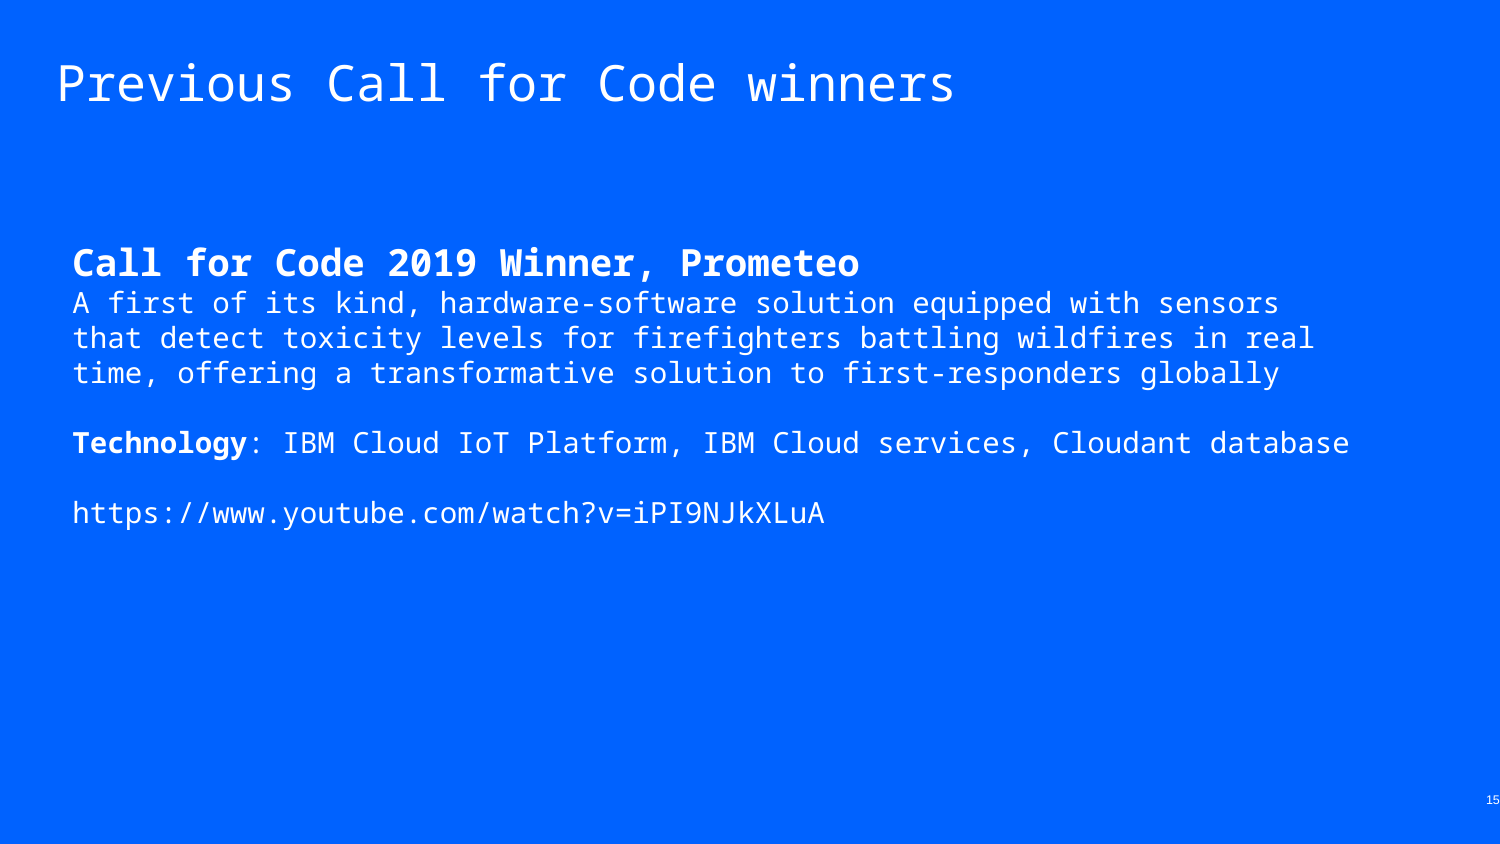

Previous Call for Code winners
Call for Code 2019 Winner, Prometeo
A first of its kind, hardware-software solution equipped with sensors that detect toxicity levels for firefighters battling wildfires in real time, offering a transformative solution to first-responders globally

Technology: IBM Cloud IoT Platform, IBM Cloud services, Cloudant database

https://www.youtube.com/watch?v=iPI9NJkXLuA

15